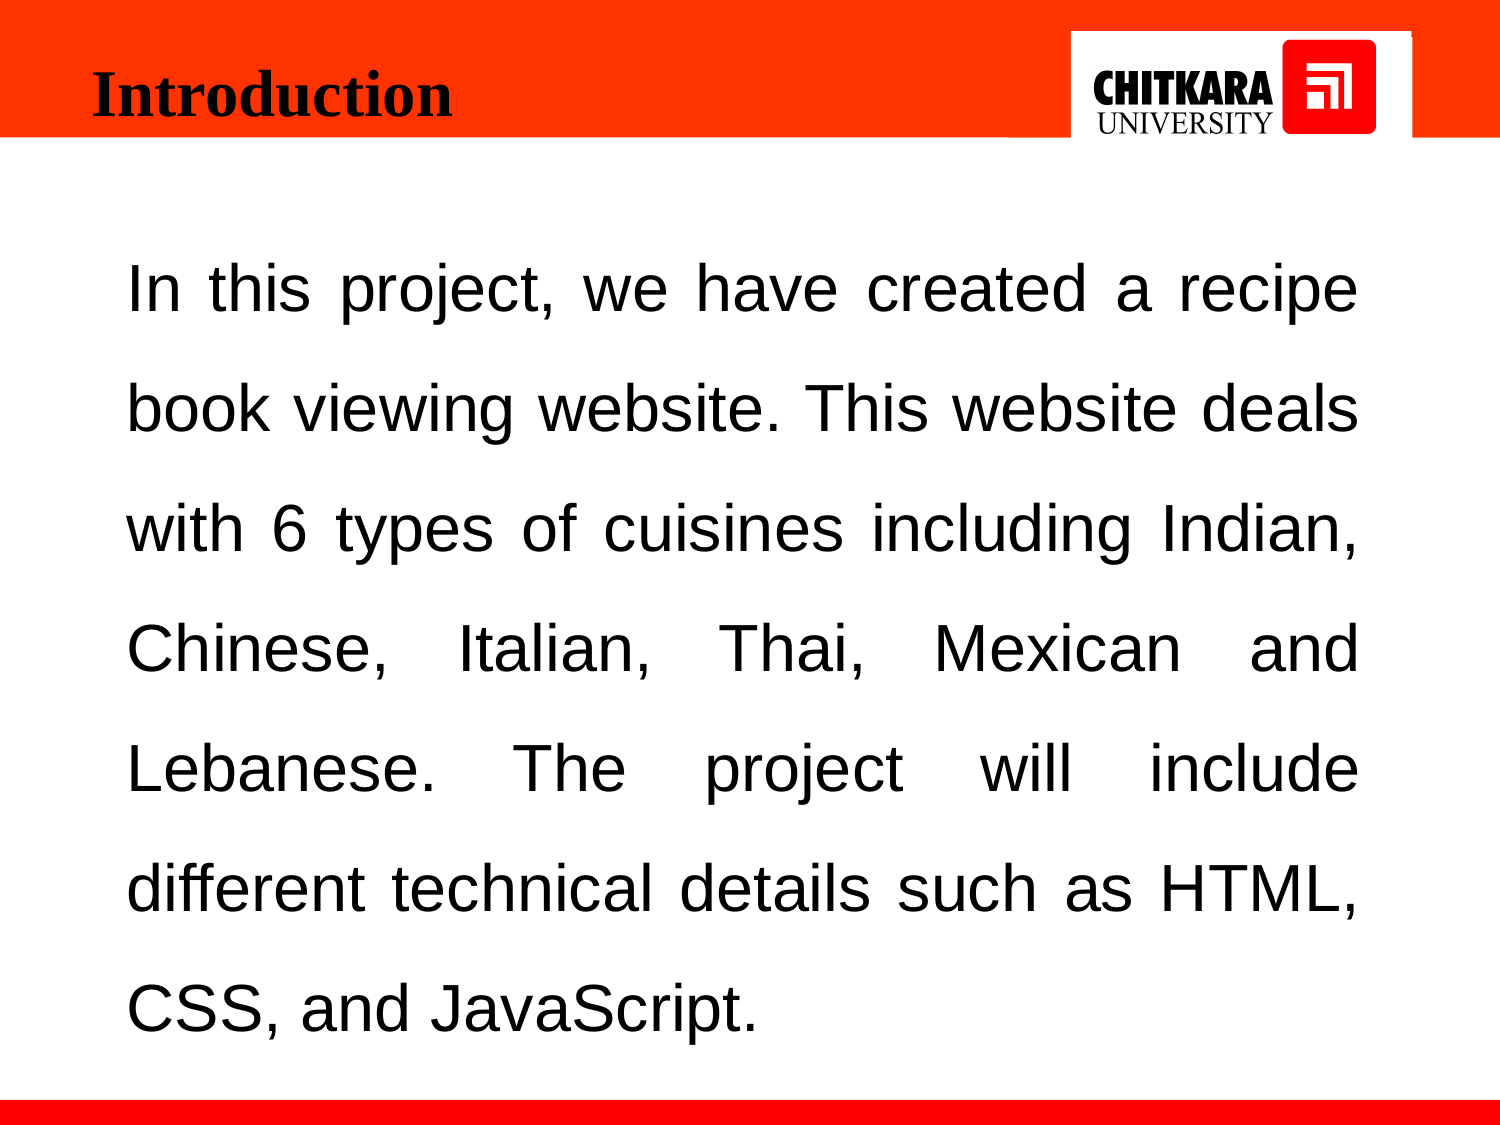

Introduction
In this project, we have created a recipe book viewing website. This website deals with 6 types of cuisines including Indian, Chinese, Italian, Thai, Mexican and Lebanese. The project will include different technical details such as HTML, CSS, and JavaScript.